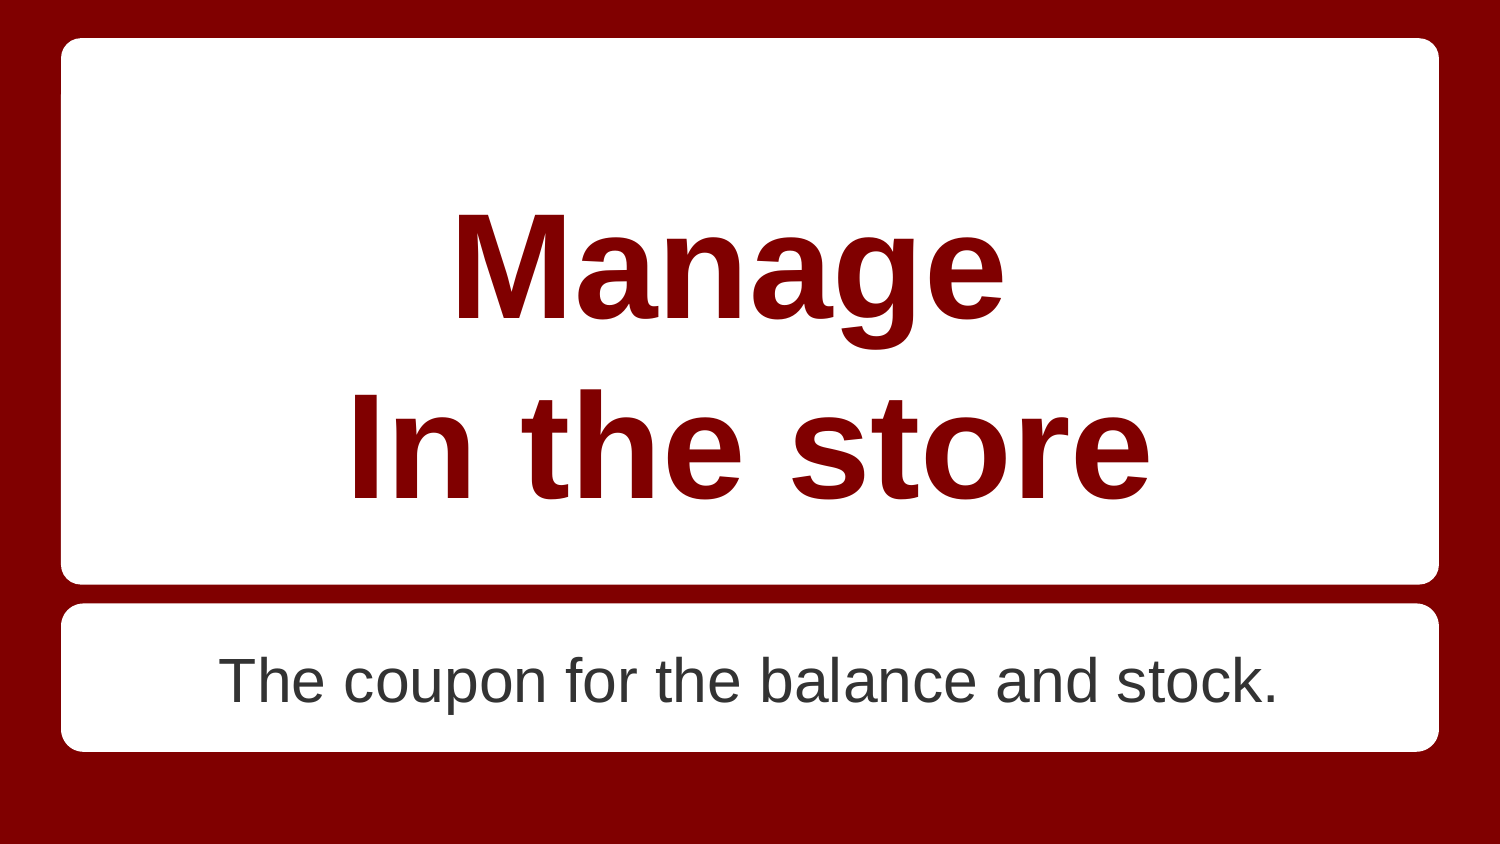

# Manage
In the store
The coupon for the balance and stock.